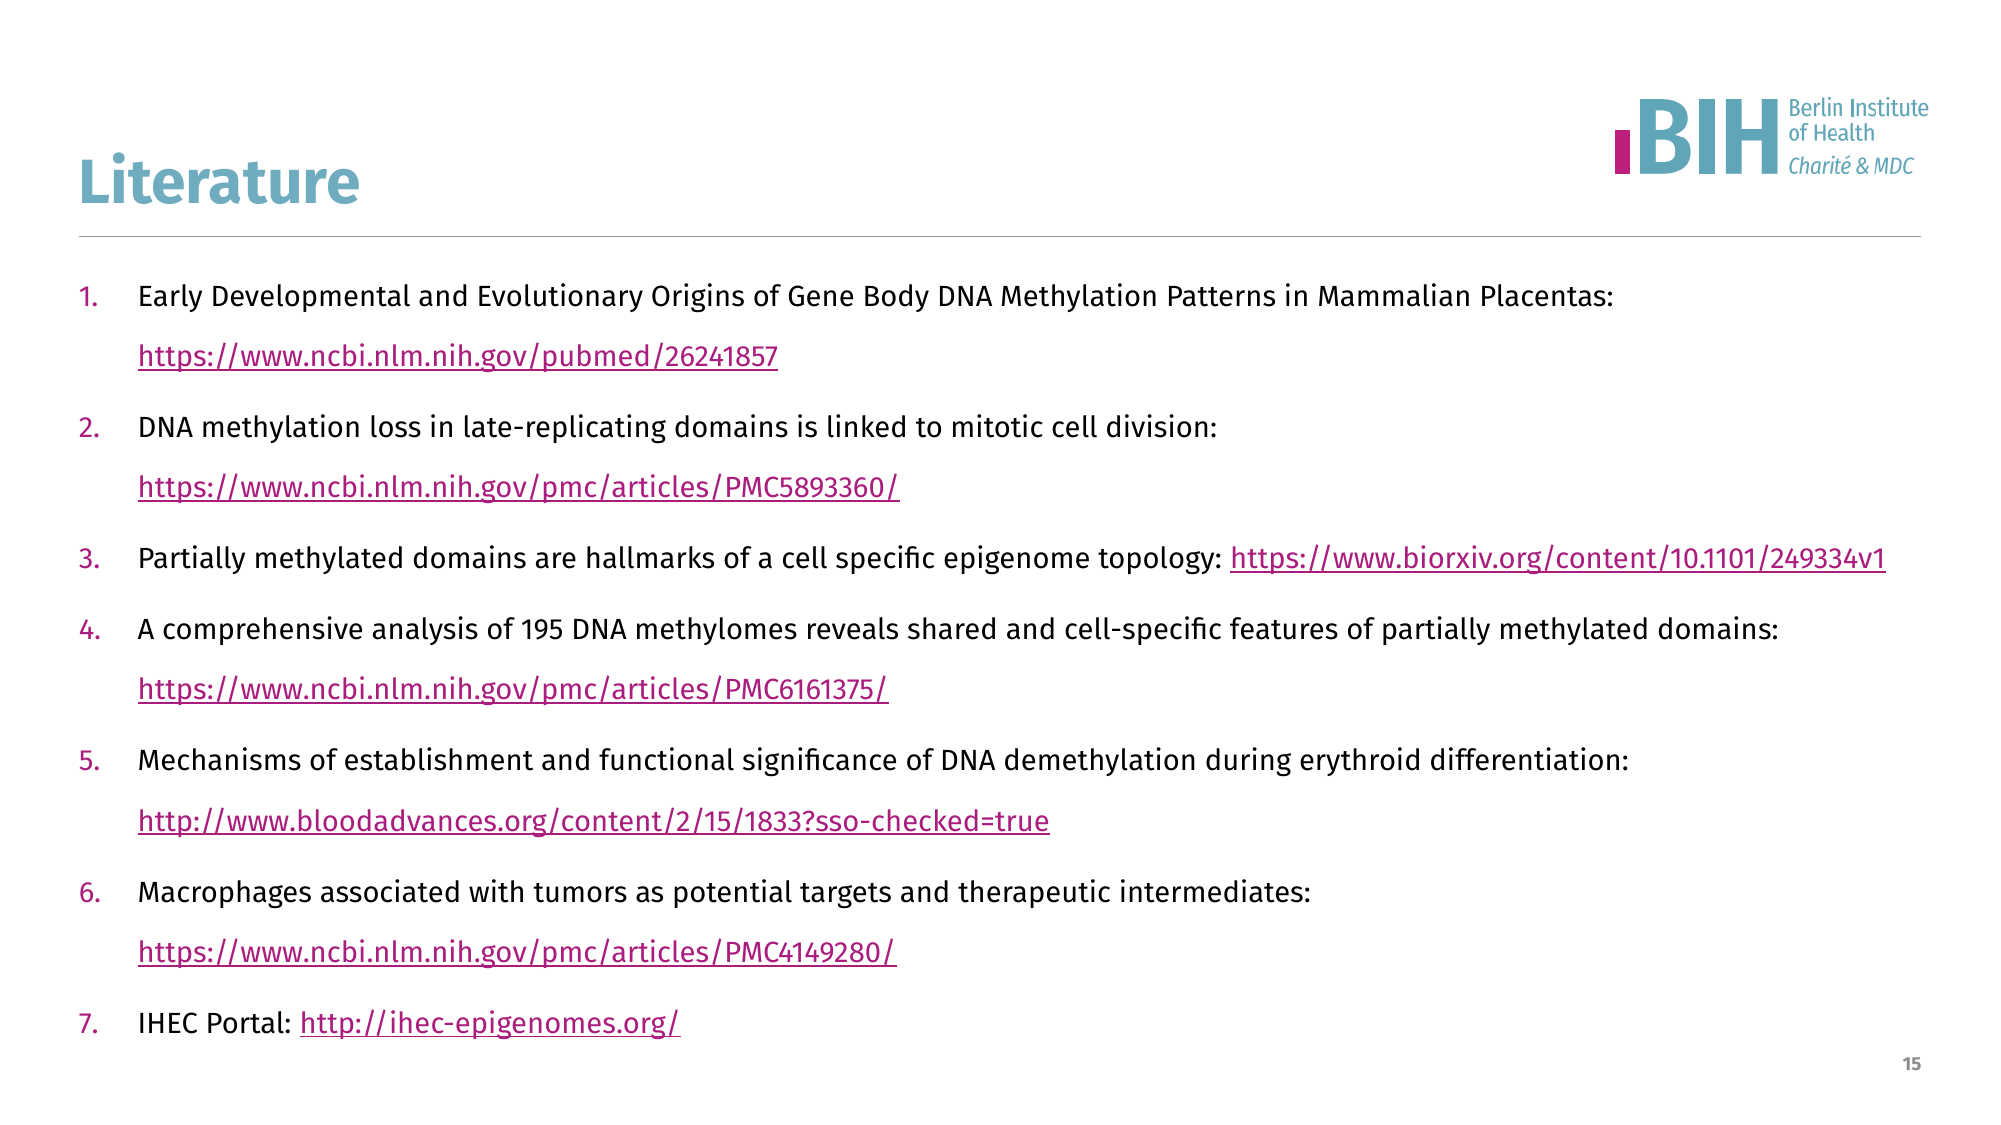

# Literature
Early Developmental and Evolutionary Origins of Gene Body DNA Methylation Patterns in Mammalian Placentas: https://www.ncbi.nlm.nih.gov/pubmed/26241857
DNA methylation loss in late-replicating domains is linked to mitotic cell division: https://www.ncbi.nlm.nih.gov/pmc/articles/PMC5893360/
Partially methylated domains are hallmarks of a cell specific epigenome topology: https://www.biorxiv.org/content/10.1101/249334v1
A comprehensive analysis of 195 DNA methylomes reveals shared and cell-specific features of partially methylated domains: https://www.ncbi.nlm.nih.gov/pmc/articles/PMC6161375/
Mechanisms of establishment and functional significance of DNA demethylation during erythroid differentiation: http://www.bloodadvances.org/content/2/15/1833?sso-checked=true
Macrophages associated with tumors as potential targets and therapeutic intermediates: https://www.ncbi.nlm.nih.gov/pmc/articles/PMC4149280/
IHEC Portal: http://ihec-epigenomes.org/

2018/08/14 | Julius Upmeier zu Belzen | Neural networks – basic concepts
15